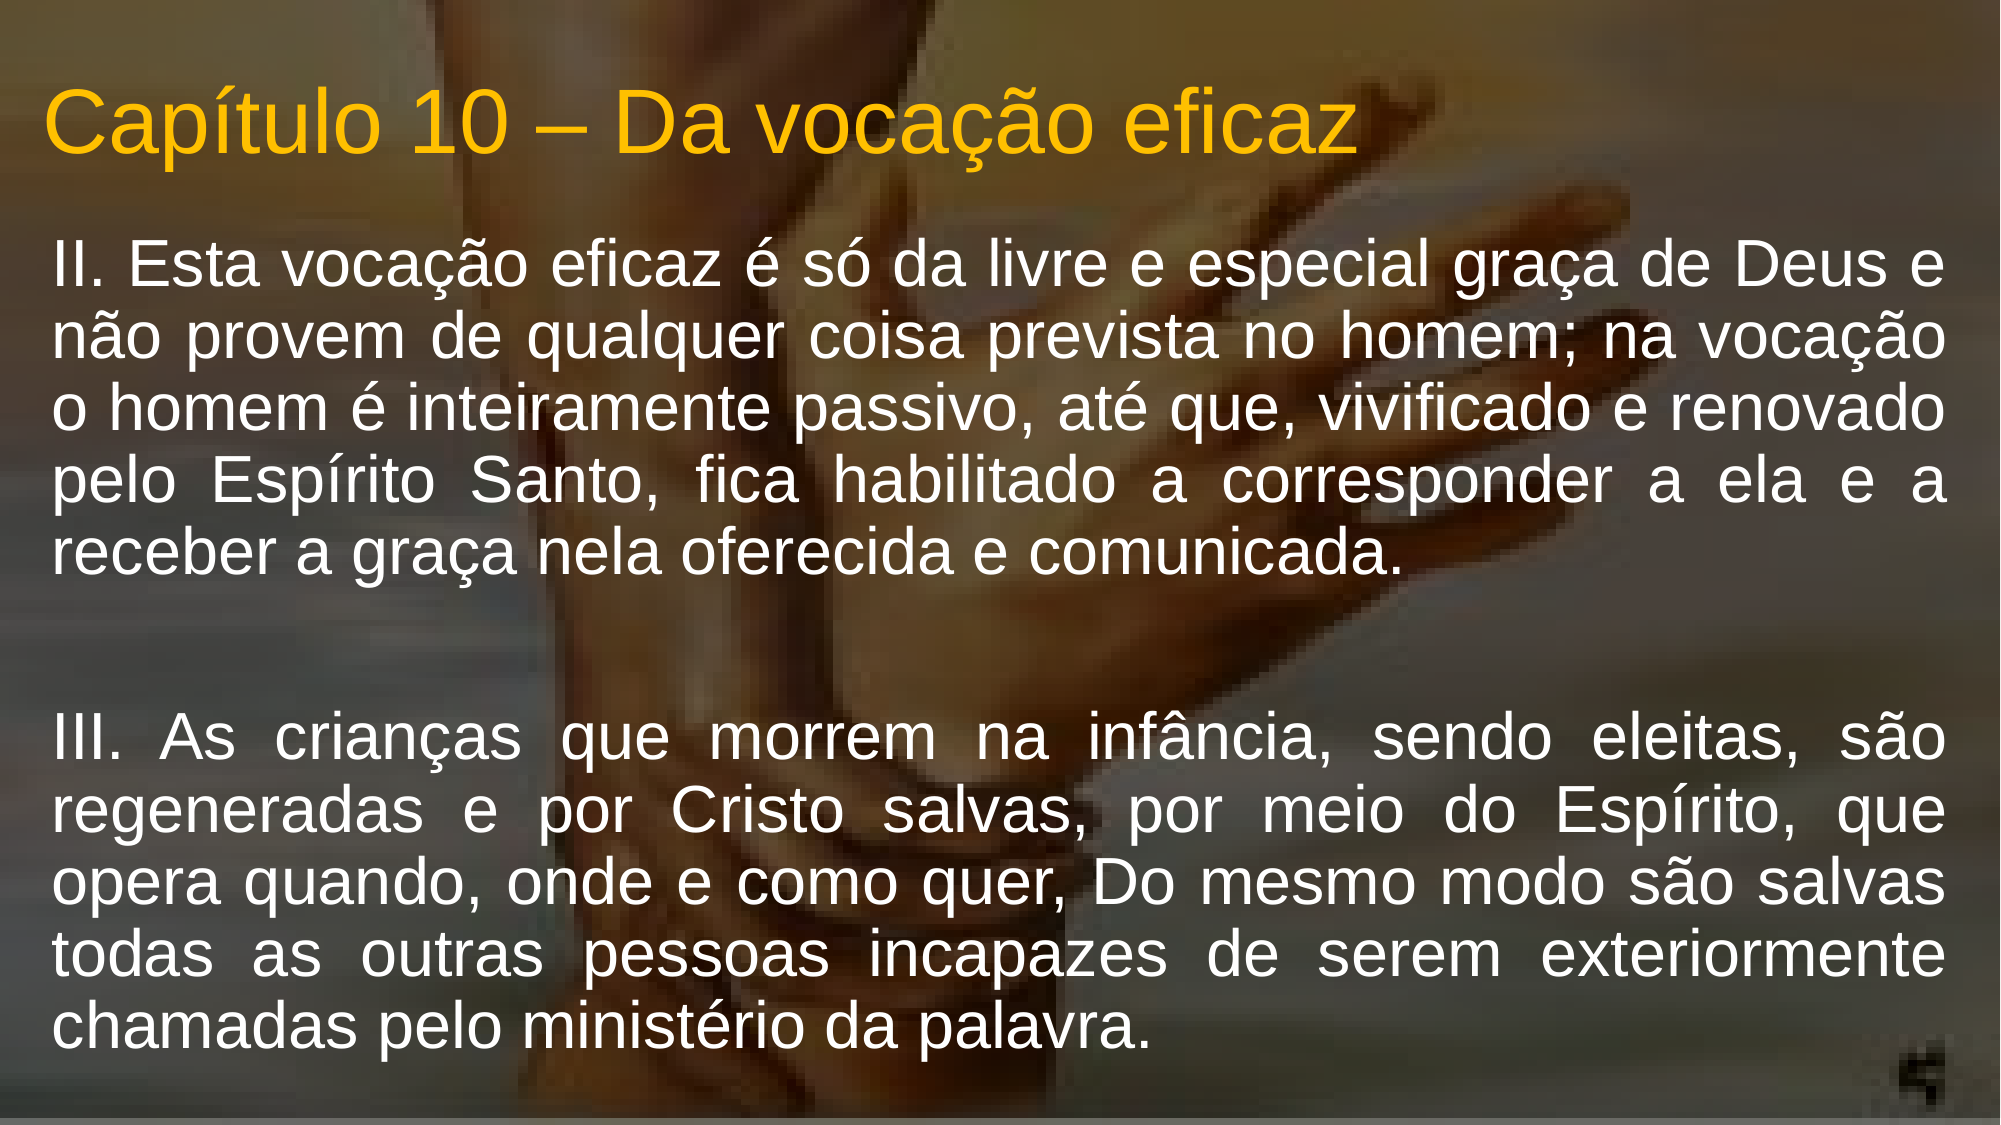

# Capítulo 10 – Da vocação eficaz
II. Esta vocação eficaz é só da livre e especial graça de Deus e não provem de qualquer coisa prevista no homem; na vocação o homem é inteiramente passivo, até que, vivificado e renovado pelo Espírito Santo, fica habilitado a corresponder a ela e a receber a graça nela oferecida e comunicada.

III. As crianças que morrem na infância, sendo eleitas, são regeneradas e por Cristo salvas, por meio do Espírito, que opera quando, onde e como quer, Do mesmo modo são salvas todas as outras pessoas incapazes de serem exteriormente chamadas pelo ministério da palavra.